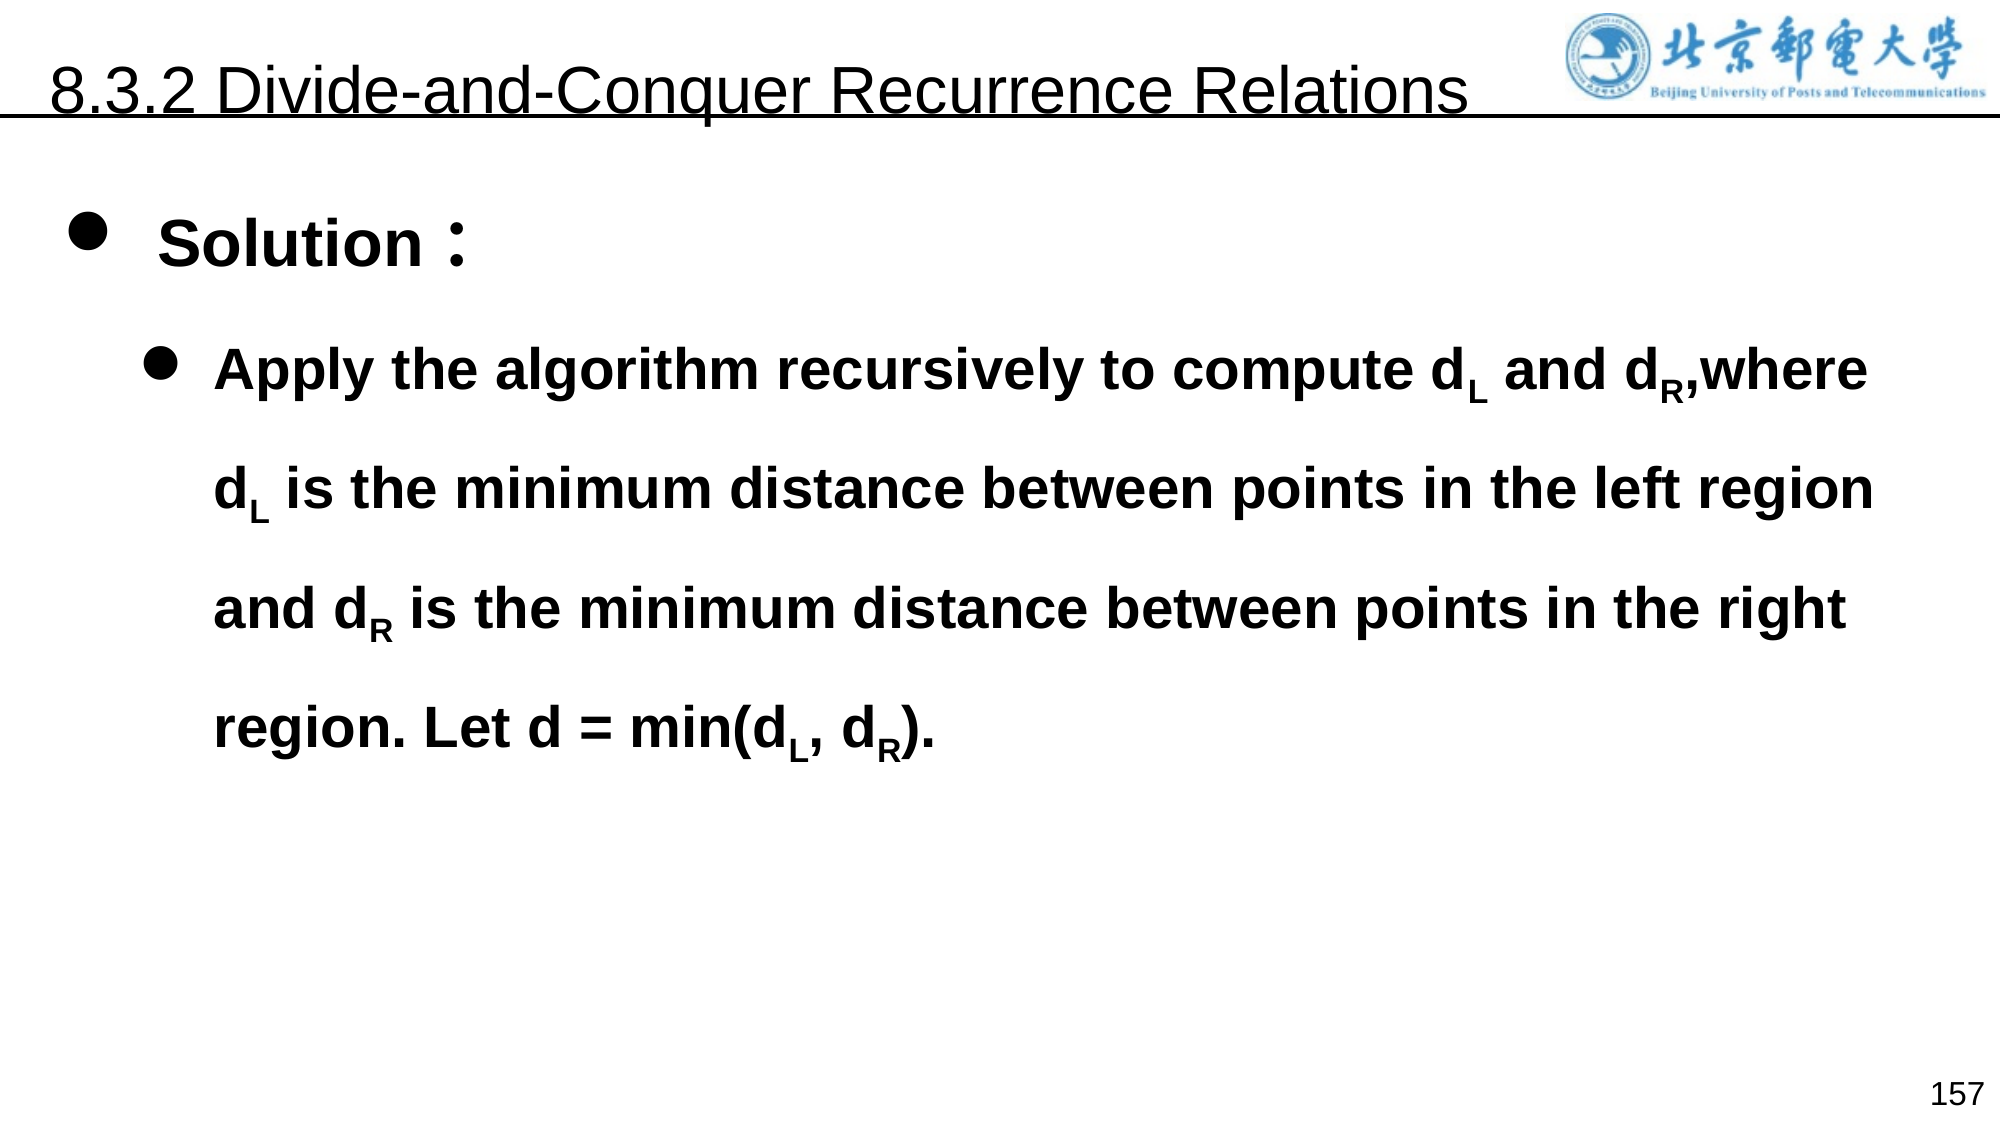

8.3.2 Divide-and-Conquer Recurrence Relations
 Solution：
Apply the algorithm recursively to compute dL and dR,where dL is the minimum distance between points in the left region and dR is the minimum distance between points in the right region. Let d = min(dL, dR).